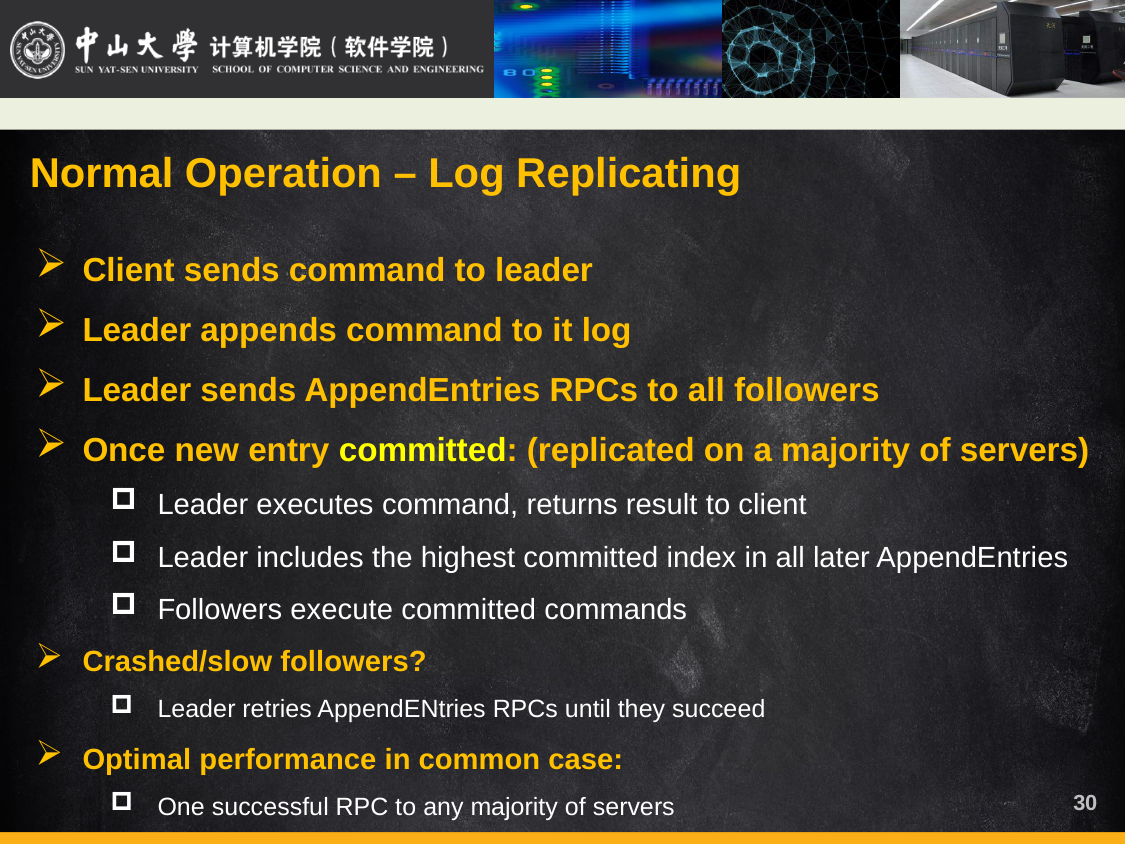

Normal Operation – Log Replicating
Client sends command to leader
Leader appends command to it log
Leader sends AppendEntries RPCs to all followers
Once new entry committed: (replicated on a majority of servers)
Leader executes command, returns result to client
Leader includes the highest committed index in all later AppendEntries
Followers execute committed commands
Crashed/slow followers?
Leader retries AppendENtries RPCs until they succeed
Optimal performance in common case:
One successful RPC to any majority of servers